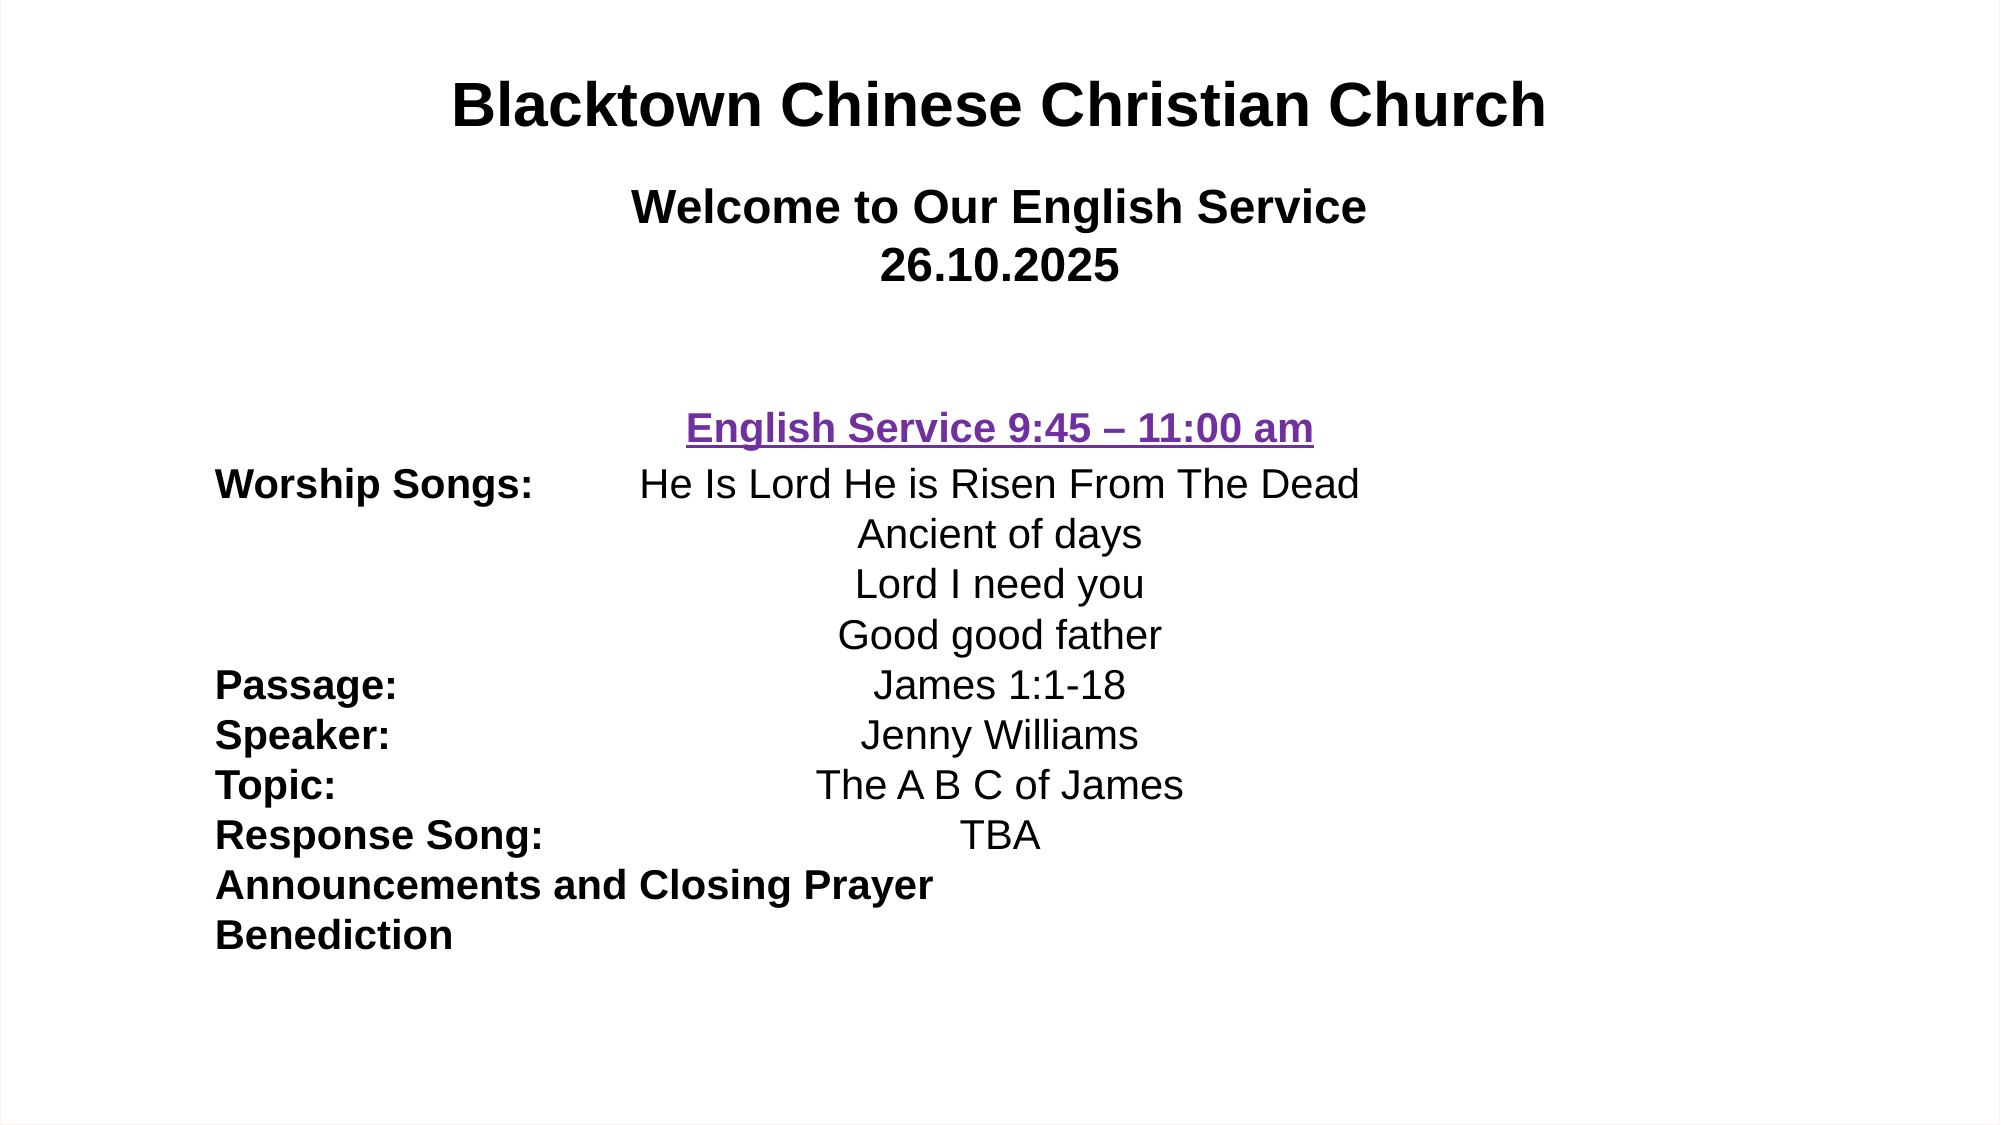

Blacktown Chinese Christian Church
Welcome to Our English Service
26.10.2025

English Service 9:45 – 11:00 am
Worship Songs:
Passage:
Speaker:
Topic:
Response Song:
Announcements and Closing Prayer
Benediction
He Is Lord He is Risen From The Dead
Ancient of days
Lord I need you
Good good father
James 1:1-18
Jenny Williams
The A B C of James
TBA